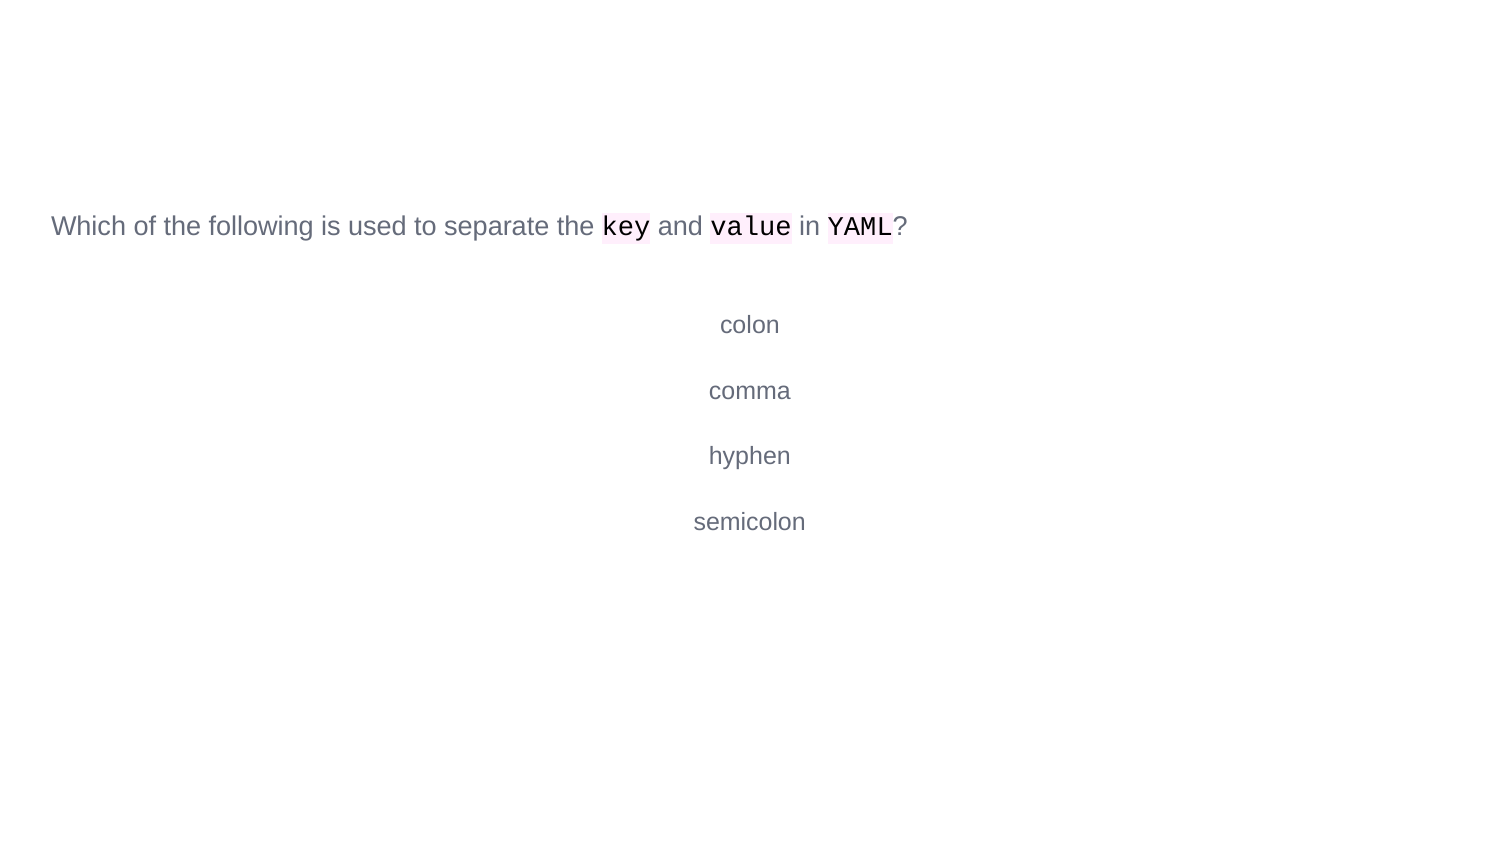

#
Which of the following is used to separate the key and value in YAML?

colon
comma
hyphen
semicolon